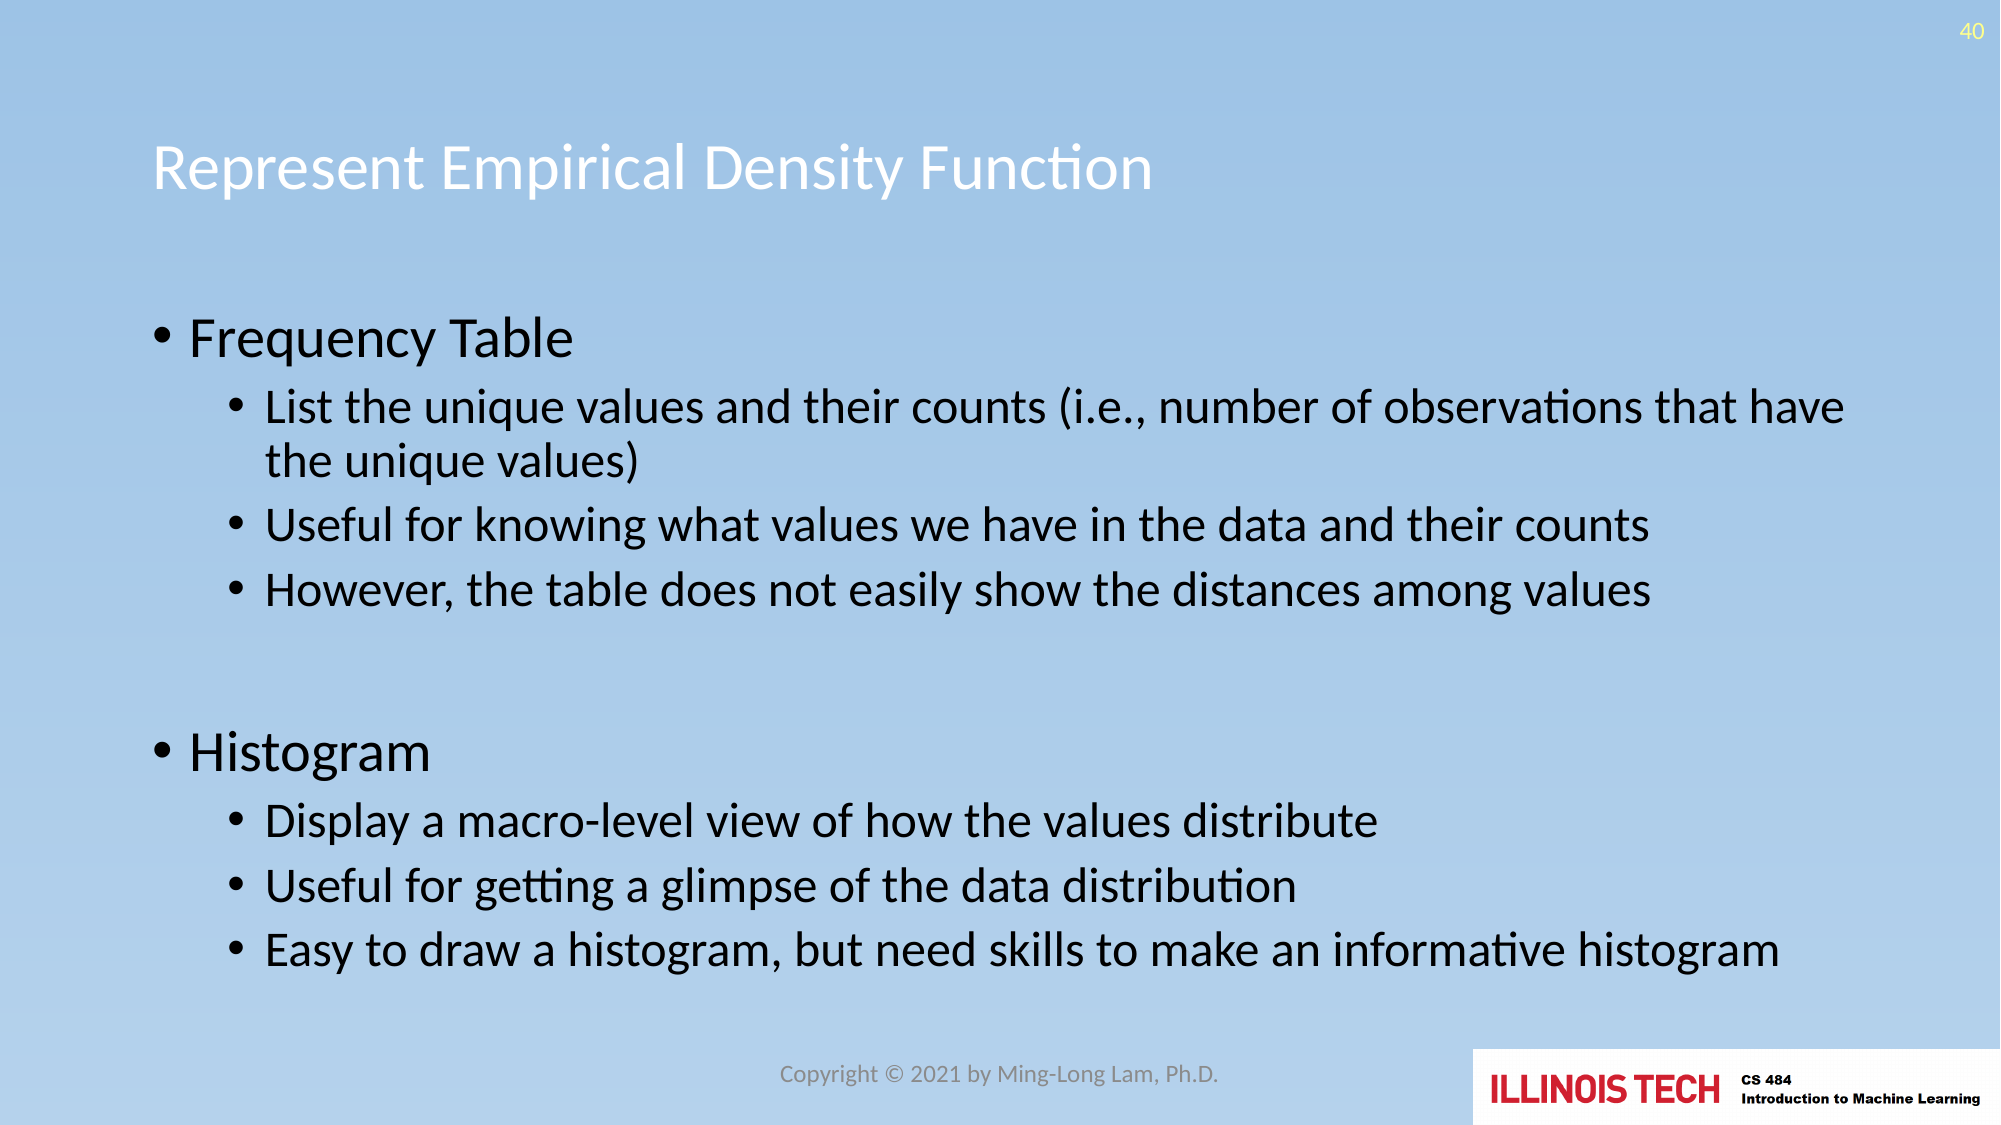

40
# Represent Empirical Density Function
Frequency Table
List the unique values and their counts (i.e., number of observations that have the unique values)
Useful for knowing what values we have in the data and their counts
However, the table does not easily show the distances among values

Histogram
Display a macro-level view of how the values distribute
Useful for getting a glimpse of the data distribution
Easy to draw a histogram, but need skills to make an informative histogram
Copyright © 2021 by Ming-Long Lam, Ph.D.